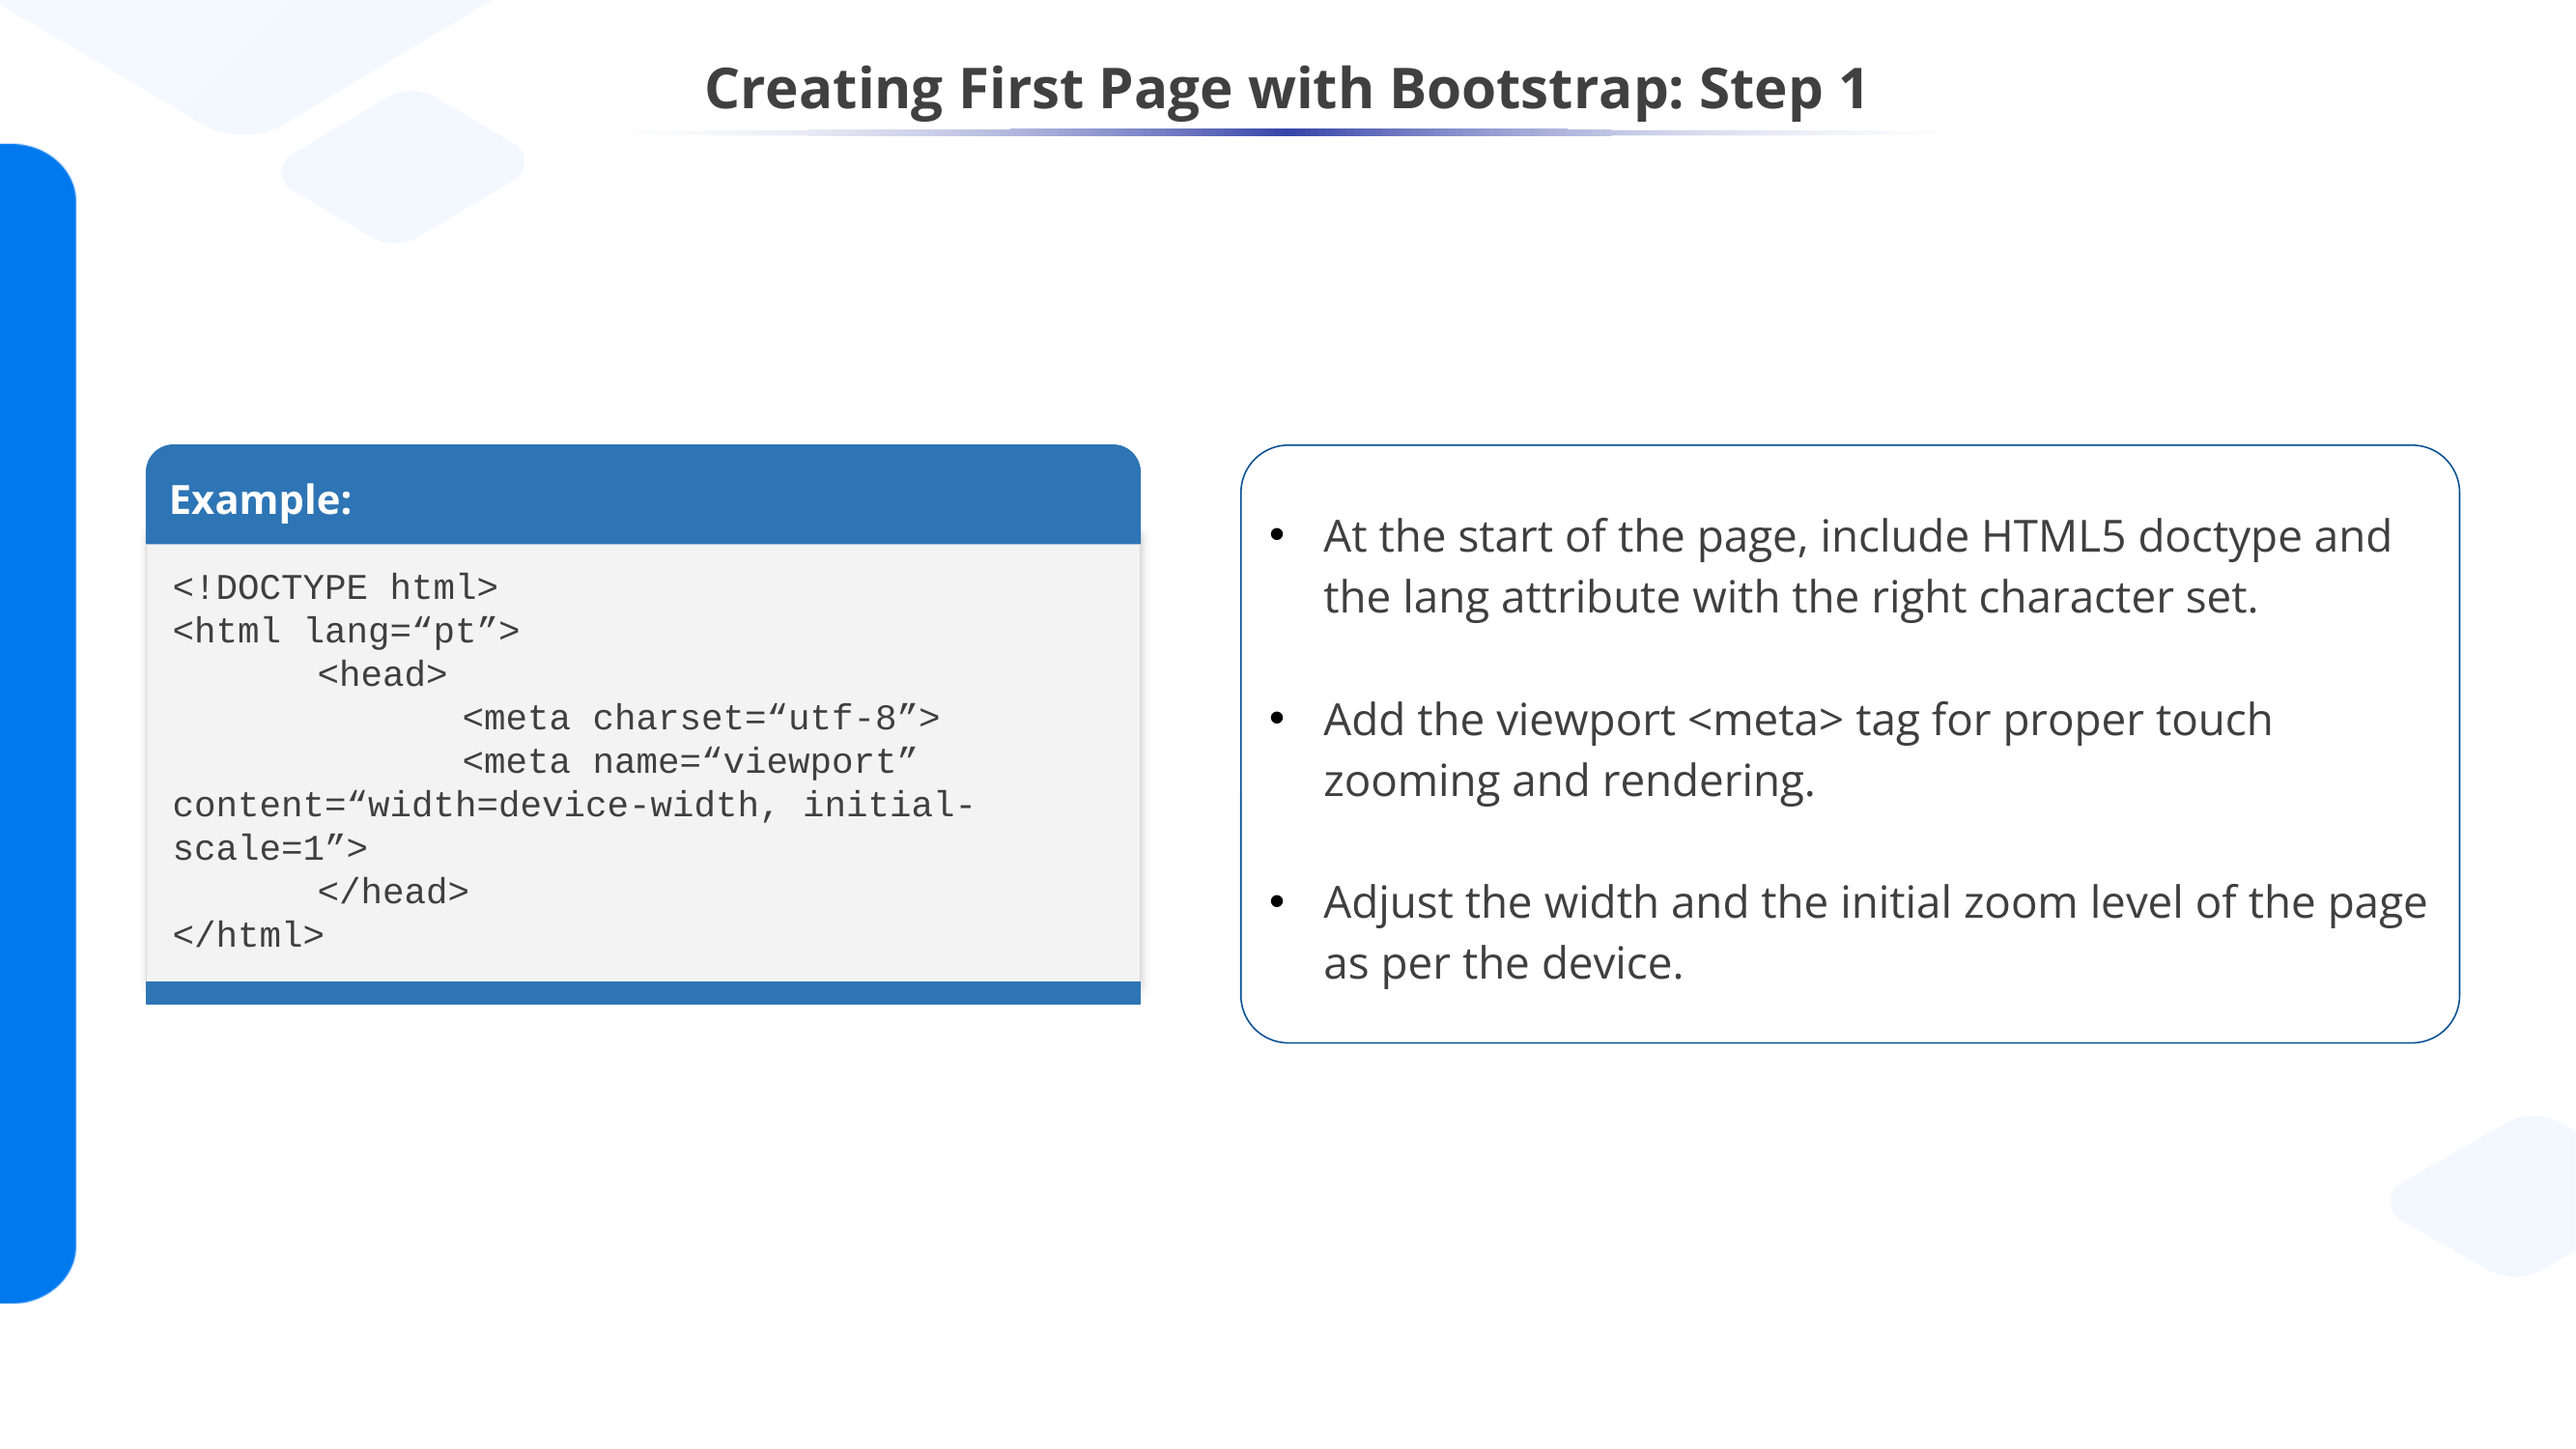

# Creating First Page with Bootstrap: Step 1

Example:
<!DOCTYPE html>
<html lang=“pt”>
	<head>
		<meta charset=“utf-8”>
		<meta name=“viewport” content=“width=device-width, initial-scale=1”>
	</head>
</html>

At the start of the page, include HTML5 doctype and the lang attribute with the right character set.

Add the viewport <meta> tag for proper touch zooming and rendering.

Adjust the width and the initial zoom level of the page as per the device.